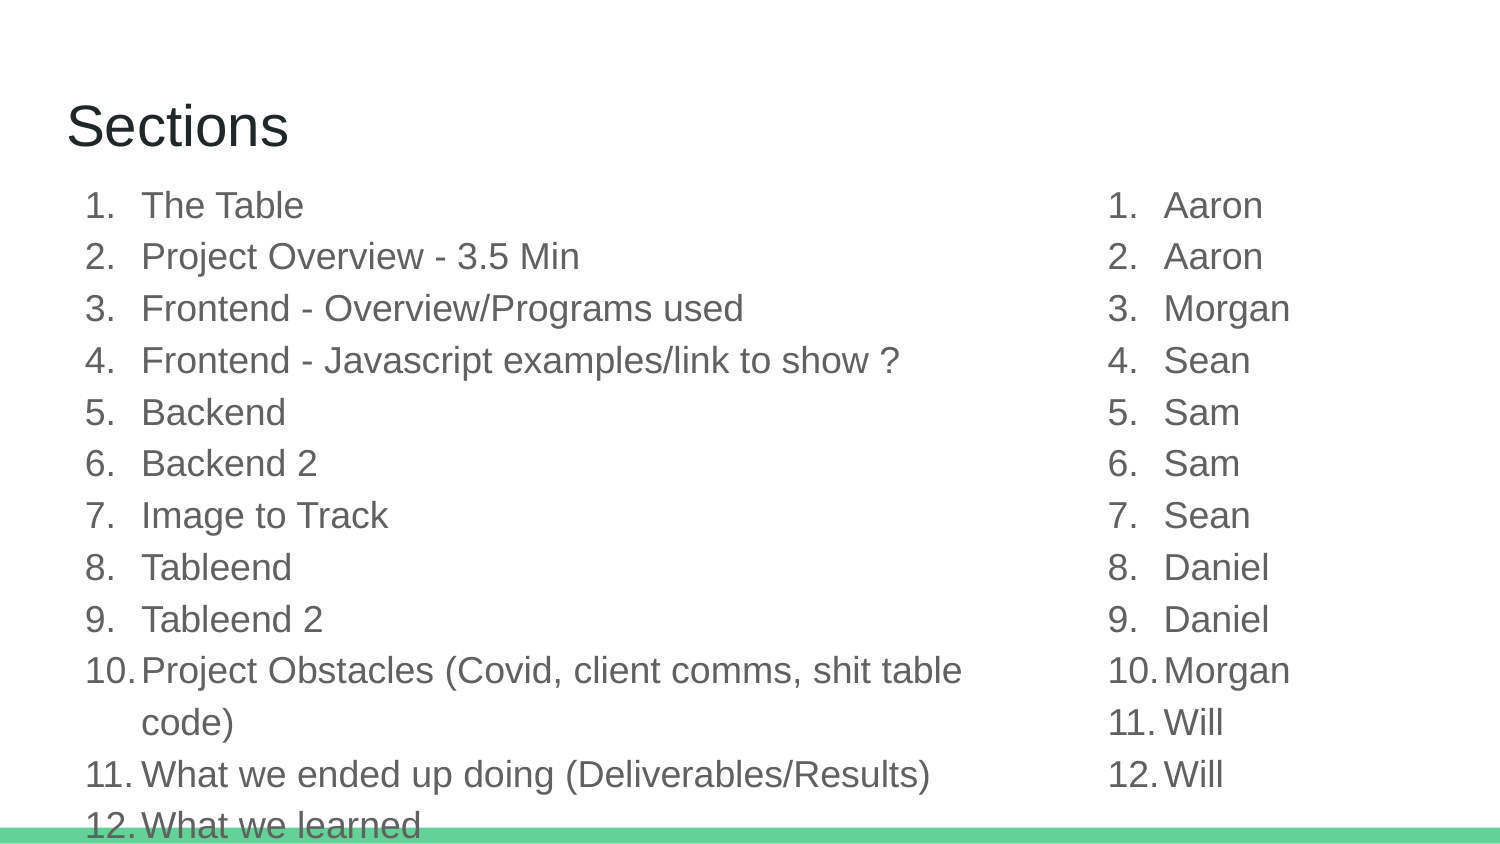

# Sections

The Table
Project Overview - 3.5 Min
Frontend - Overview/Programs used
Frontend - Javascript examples/link to show ?
Backend
Backend 2
Image to Track
Tableend
Tableend 2
Project Obstacles (Covid, client comms, shit table code)
What we ended up doing (Deliverables/Results)
What we learned
Aaron
Aaron
Morgan
Sean
Sam
Sam
Sean
Daniel
Daniel
Morgan
Will
Will